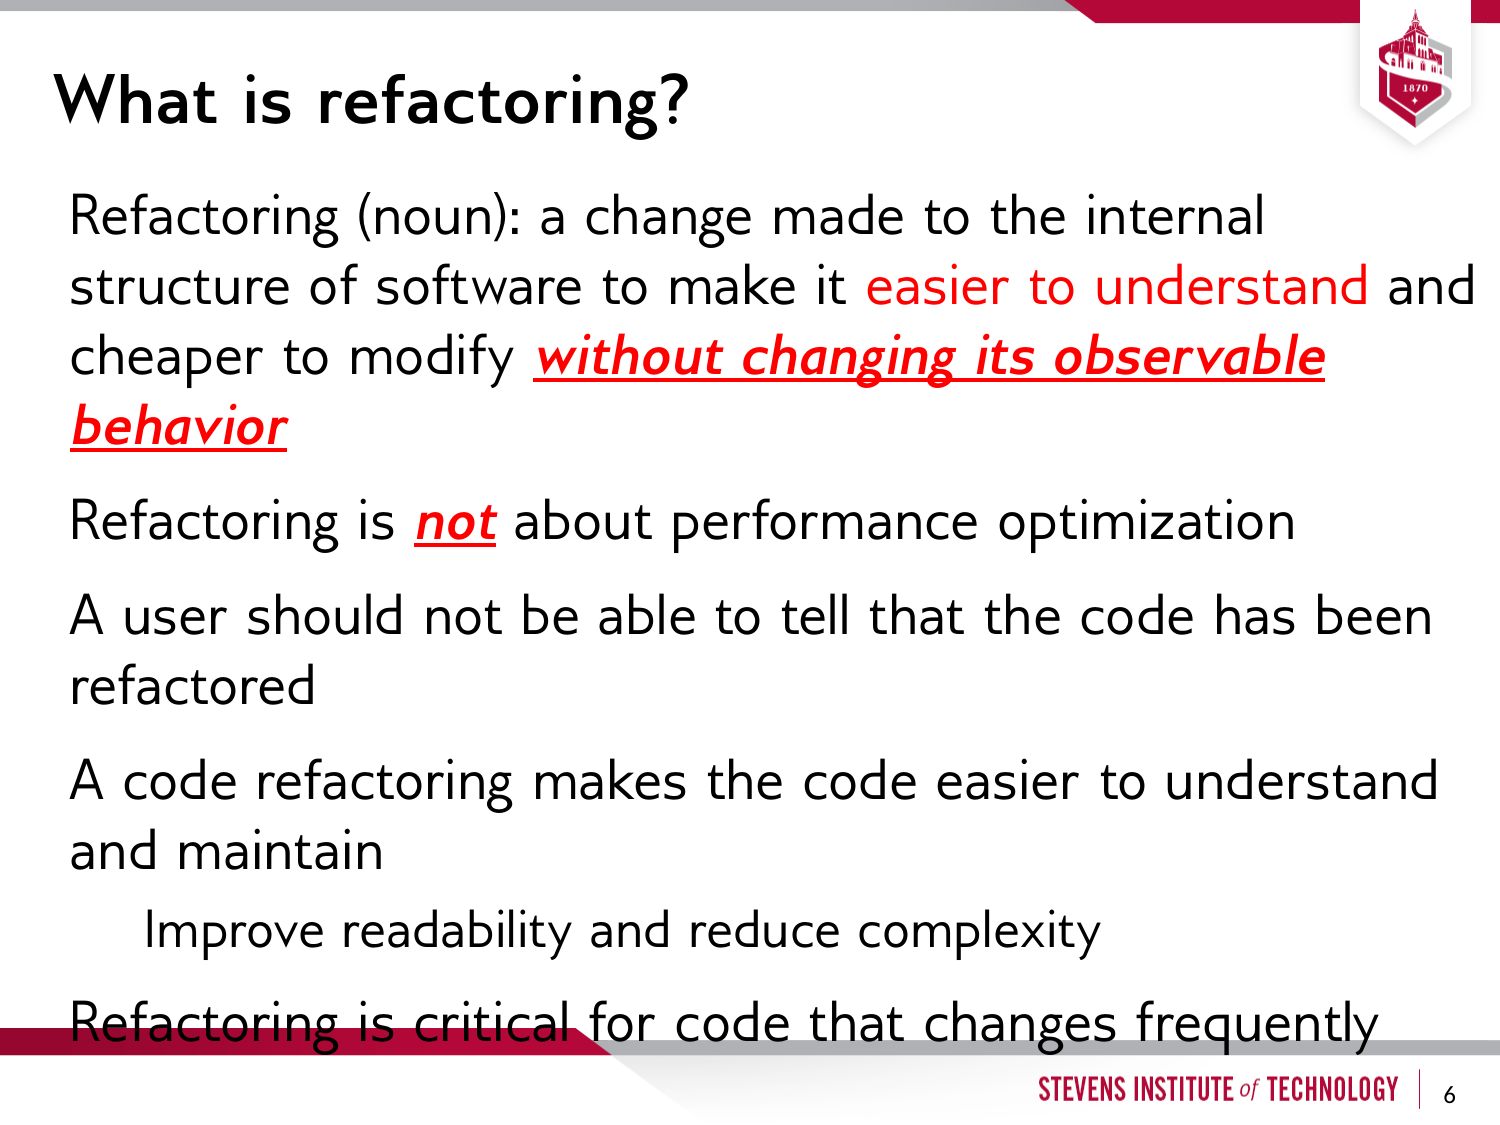

# What is refactoring?
Refactoring (noun): a change made to the internal structure of software to make it easier to understand and cheaper to modify without changing its observable behavior
Refactoring is not about performance optimization
A user should not be able to tell that the code has been refactored
A code refactoring makes the code easier to understand and maintain
Improve readability and reduce complexity
Refactoring is critical for code that changes frequently

6